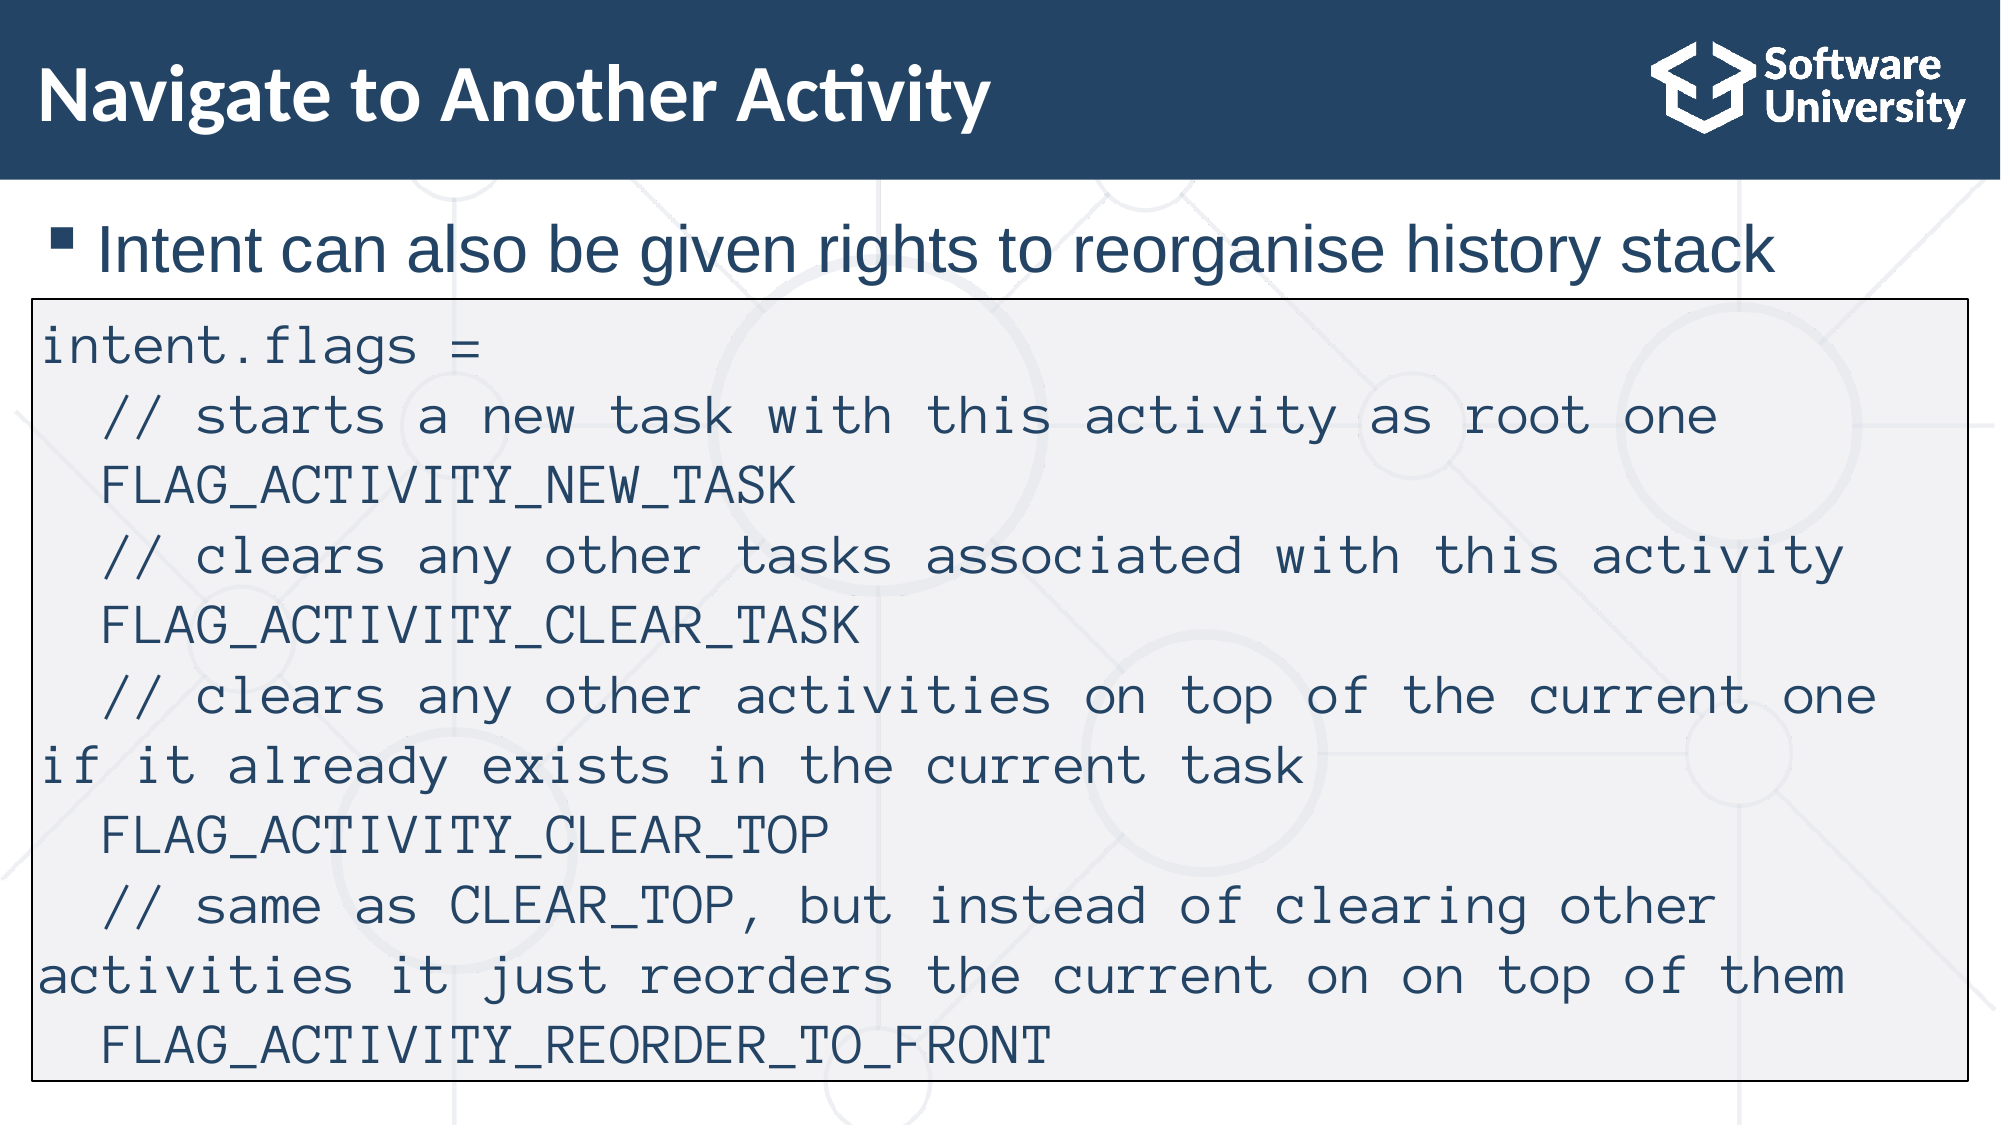

# Navigate to Another Activity
Intent can also be given rights to reorganise history stack
intent.flags =
  // starts a new task with this activity as root one
  FLAG_ACTIVITY_NEW_TASK
  // clears any other tasks associated with this activity
  FLAG_ACTIVITY_CLEAR_TASK
  // clears any other activities on top of the current one if it already exists in the current task
  FLAG_ACTIVITY_CLEAR_TOP
  // same as CLEAR_TOP, but instead of clearing other activities it just reorders the current on on top of them
  FLAG_ACTIVITY_REORDER_TO_FRONT